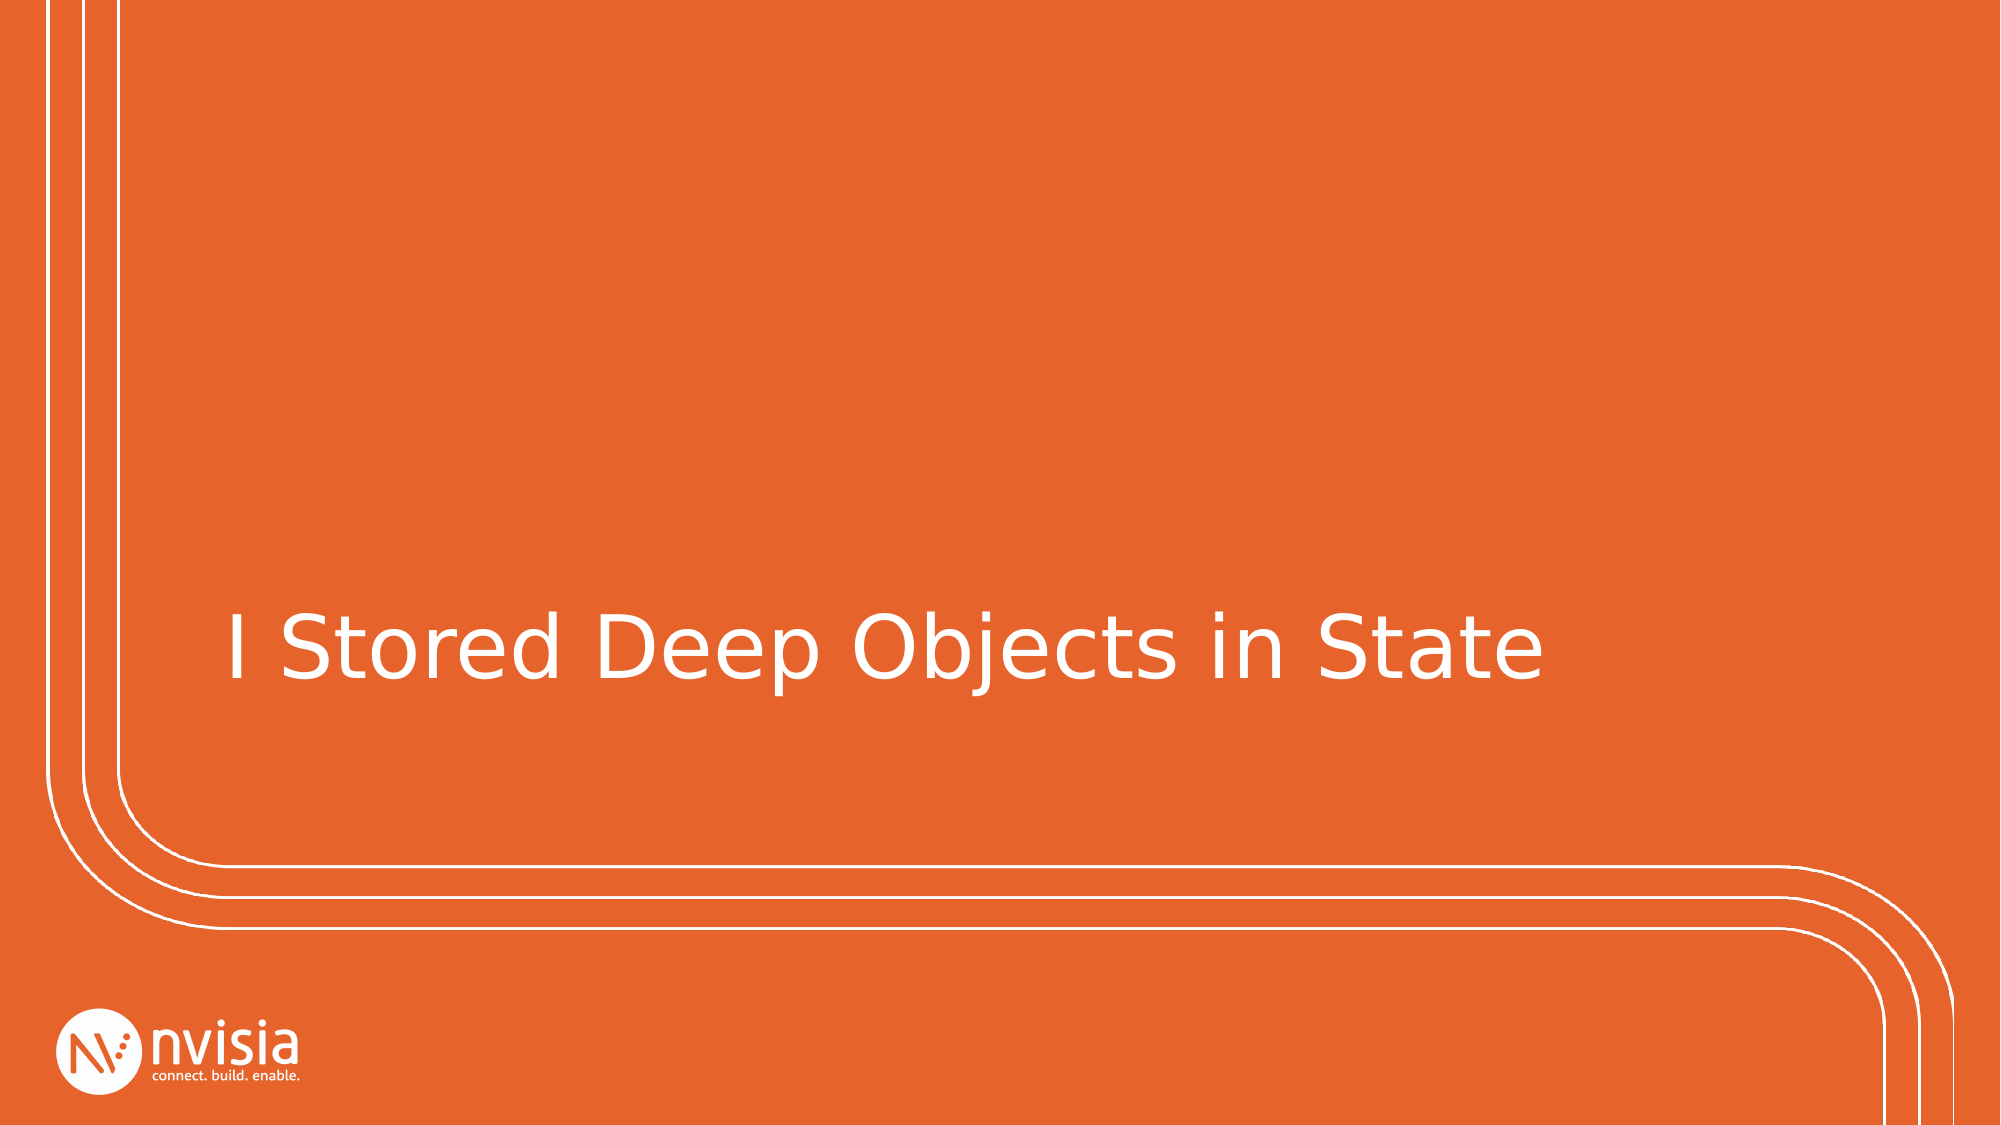

# I Stored Deep Objects in State